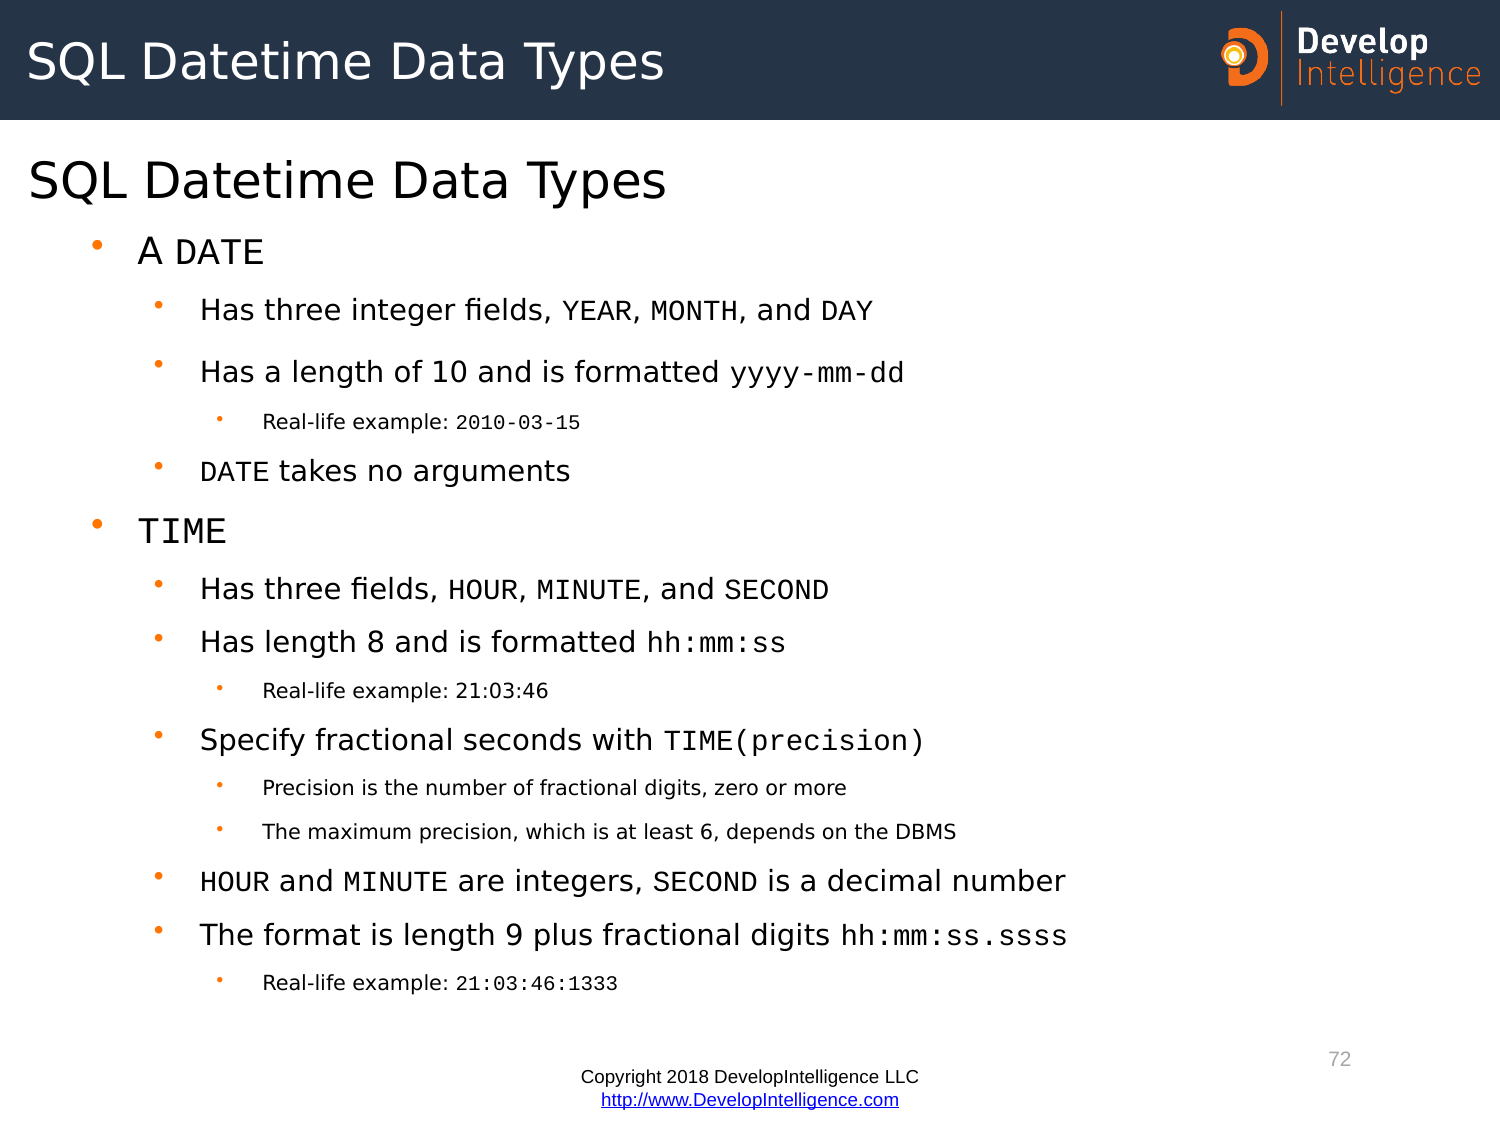

# SQL Datetime Data Types
SQL Datetime Data Types
A DATE
Has three integer fields, YEAR, MONTH, and DAY
Has a length of 10 and is formatted yyyy-mm-dd
Real-life example: 2010-03-15
DATE takes no arguments
TIME
Has three fields, HOUR, MINUTE, and SECOND
Has length 8 and is formatted hh:mm:ss
Real-life example: 21:03:46
Specify fractional seconds with TIME(precision)
Precision is the number of fractional digits, zero or more
The maximum precision, which is at least 6, depends on the DBMS
HOUR and MINUTE are integers, SECOND is a decimal number
The format is length 9 plus fractional digits hh:mm:ss.ssss
Real-life example: 21:03:46:1333

72